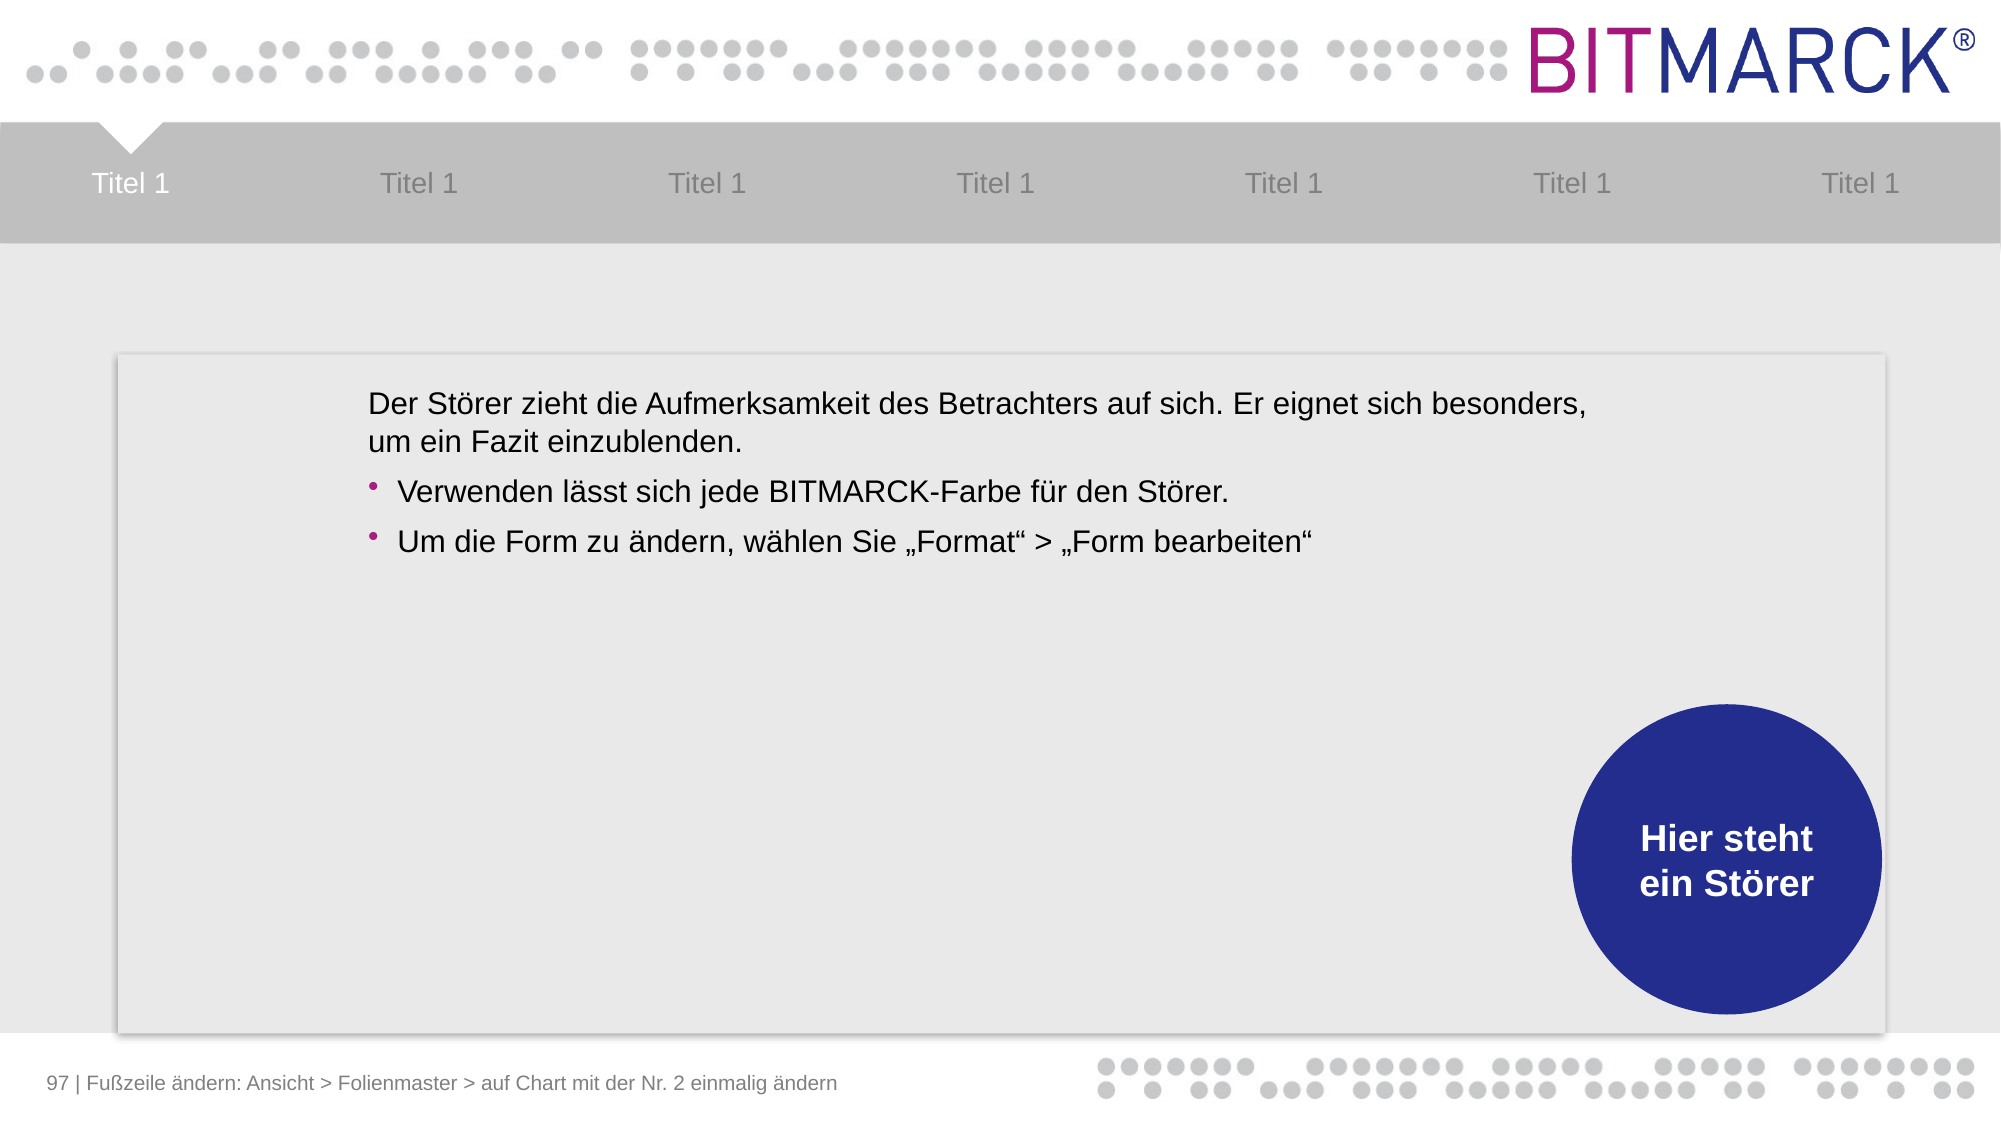

#
Der Störer zieht die Aufmerksamkeit des Betrachters auf sich. Er eignet sich besonders, um ein Fazit einzublenden.
Verwenden lässt sich jede BITMARCK-Farbe für den Störer.
Um die Form zu ändern, wählen Sie „Format“ > „Form bearbeiten“
Hier steht ein Störer